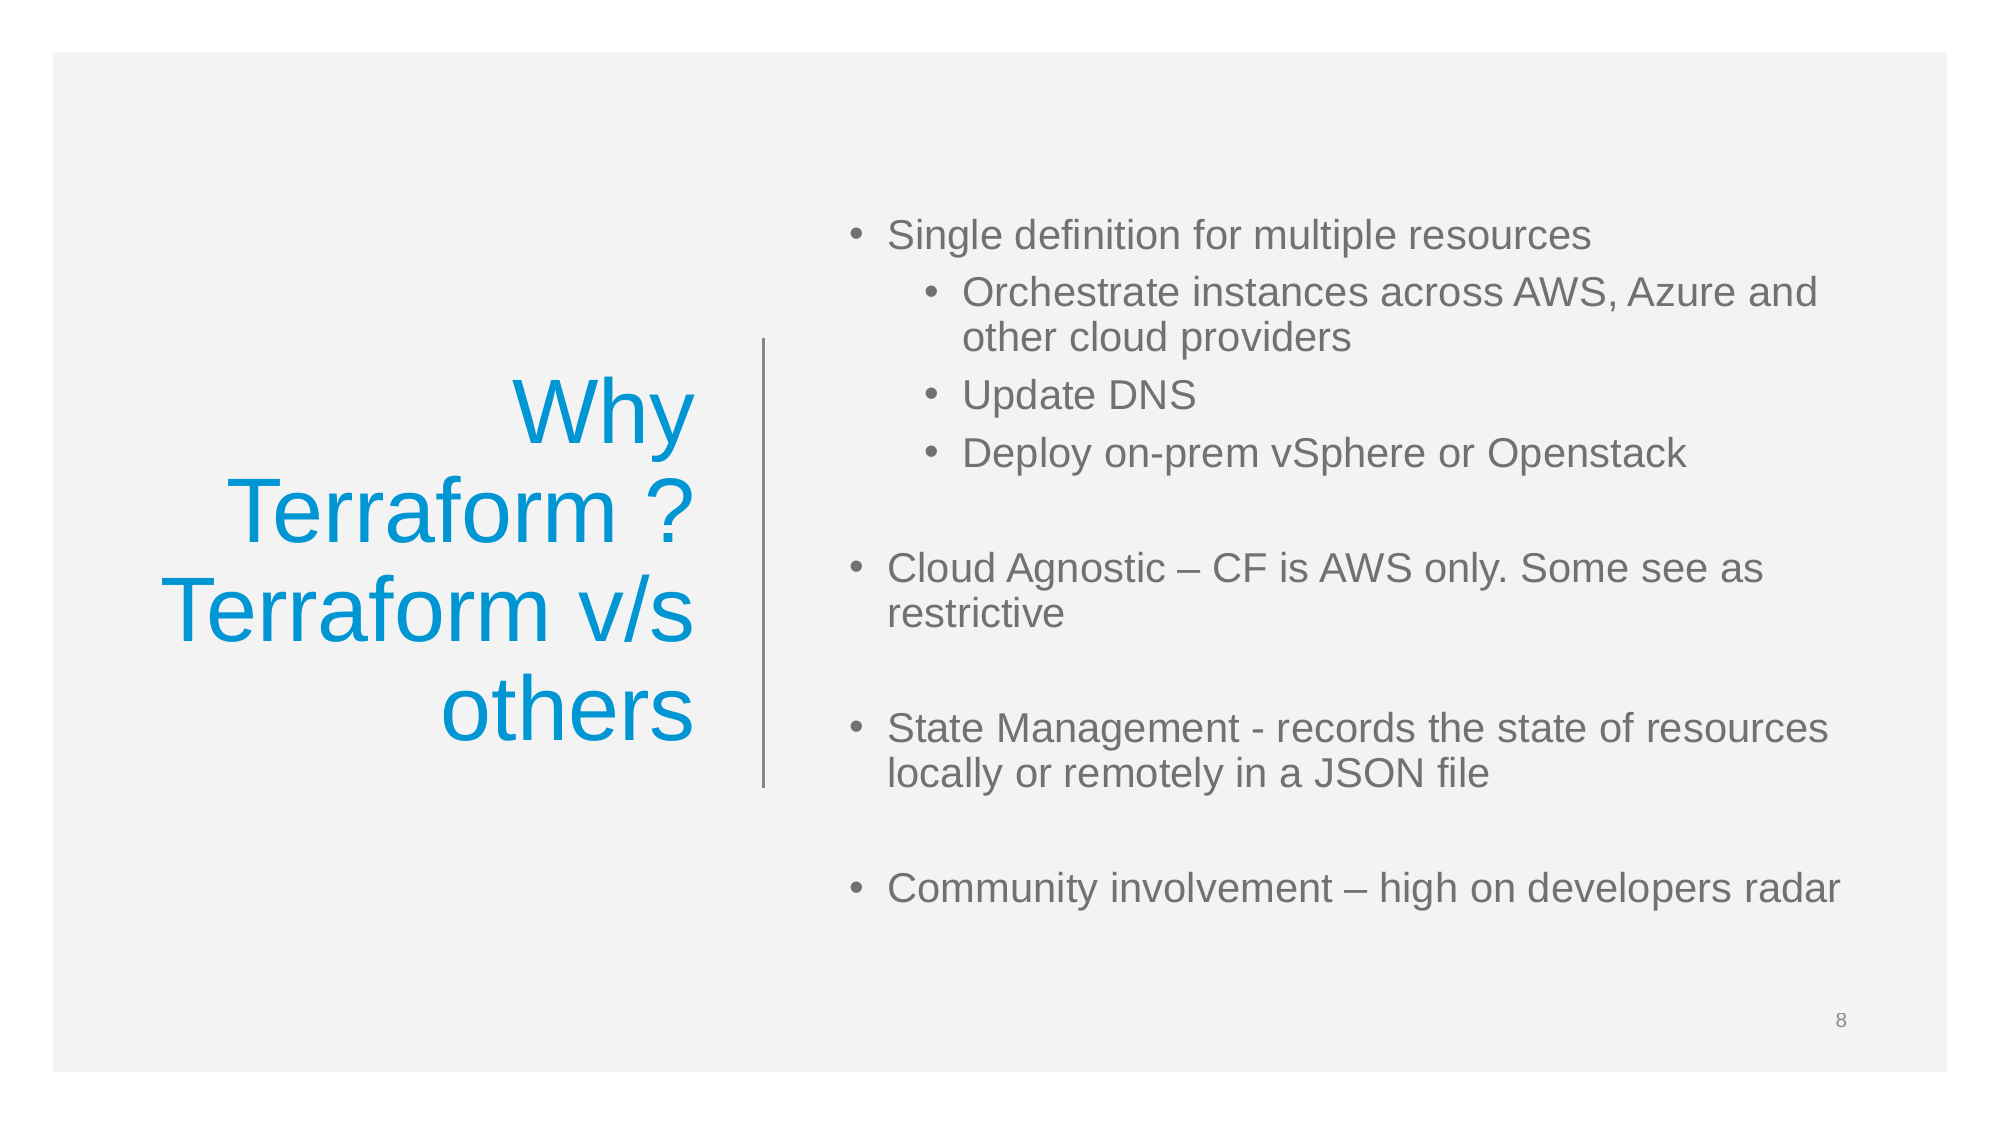

# Why Terraform ? Terraform v/s others
Single definition for multiple resources
Orchestrate instances across AWS, Azure and other cloud providers
Update DNS
Deploy on-prem vSphere or Openstack

Cloud Agnostic – CF is AWS only. Some see as restrictive

State Management - records the state of resources locally or remotely in a JSON file

Community involvement – high on developers radar
8